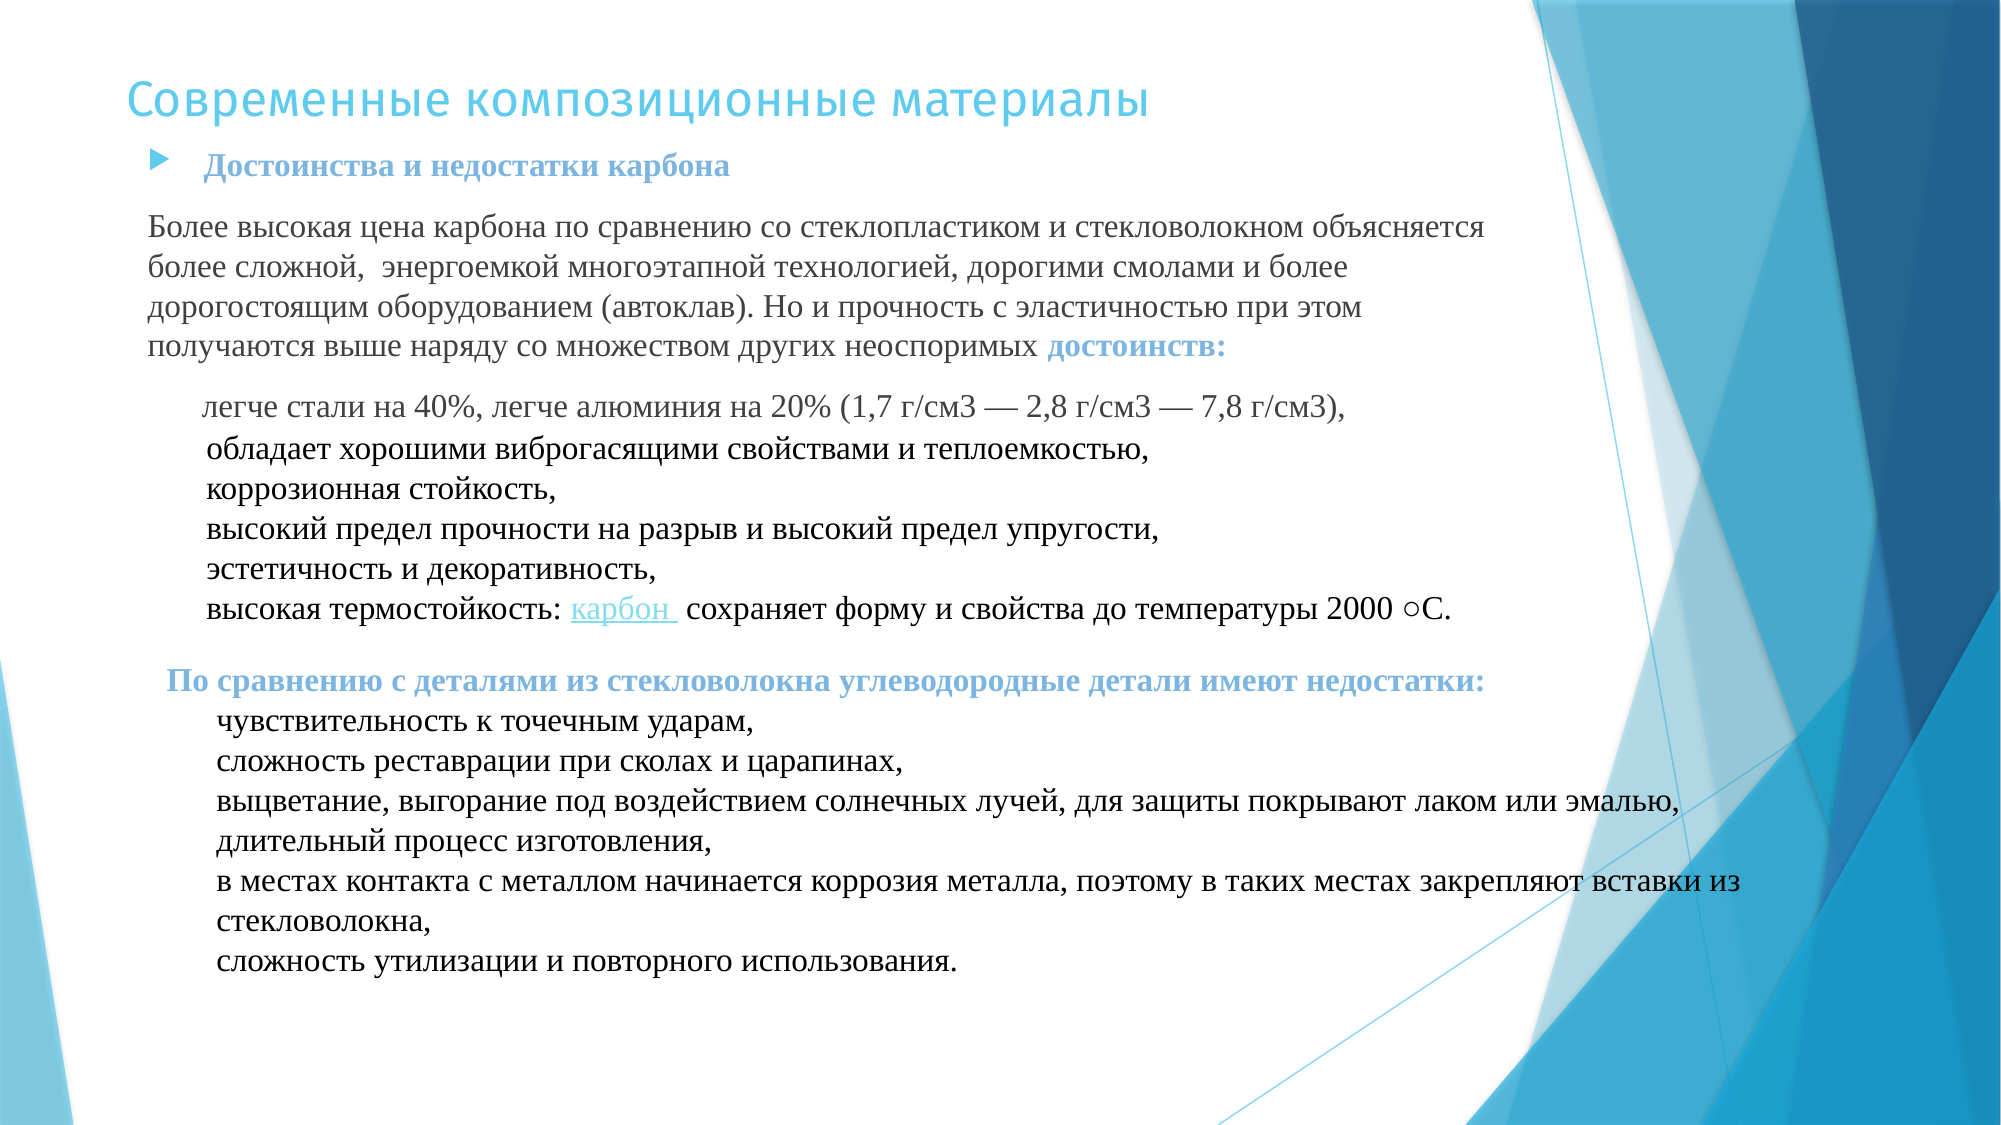

#
Современные композиционные материалы
Достоинства и недостатки карбона
Более высокая цена карбона по сравнению со стеклопластиком и стекловолокном объясняется более сложной,  энергоемкой многоэтапной технологией, дорогими смолами и более дорогостоящим оборудованием (автоклав). Но и прочность с эластичностью при этом получаются выше наряду со множеством других неоспоримых достоинств:
       легче стали на 40%, легче алюминия на 20% (1,7 г/см3 — 2,8 г/см3 — 7,8 г/см3),

обладает хорошими виброгасящими свойствами и теплоемкостью,
коррозионная стойкость,
высокий предел прочности на разрыв и высокий предел упругости,
эстетичность и декоративность,
высокая термостойкость: карбон  сохраняет форму и свойства до температуры 2000 ○С.
По сравнению с деталями из стекловолокна углеводородные детали имеют недостатки:
      чувствительность к точечным ударам,
      сложность реставрации при сколах и царапинах,
      выцветание, выгорание под воздействием солнечных лучей, для защиты покрывают лаком или эмалью,
      длительный процесс изготовления,
      в местах контакта с металлом начинается коррозия металла, поэтому в таких местах закрепляют вставки из
      стекловолокна,
      сложность утилизации и повторного использования.